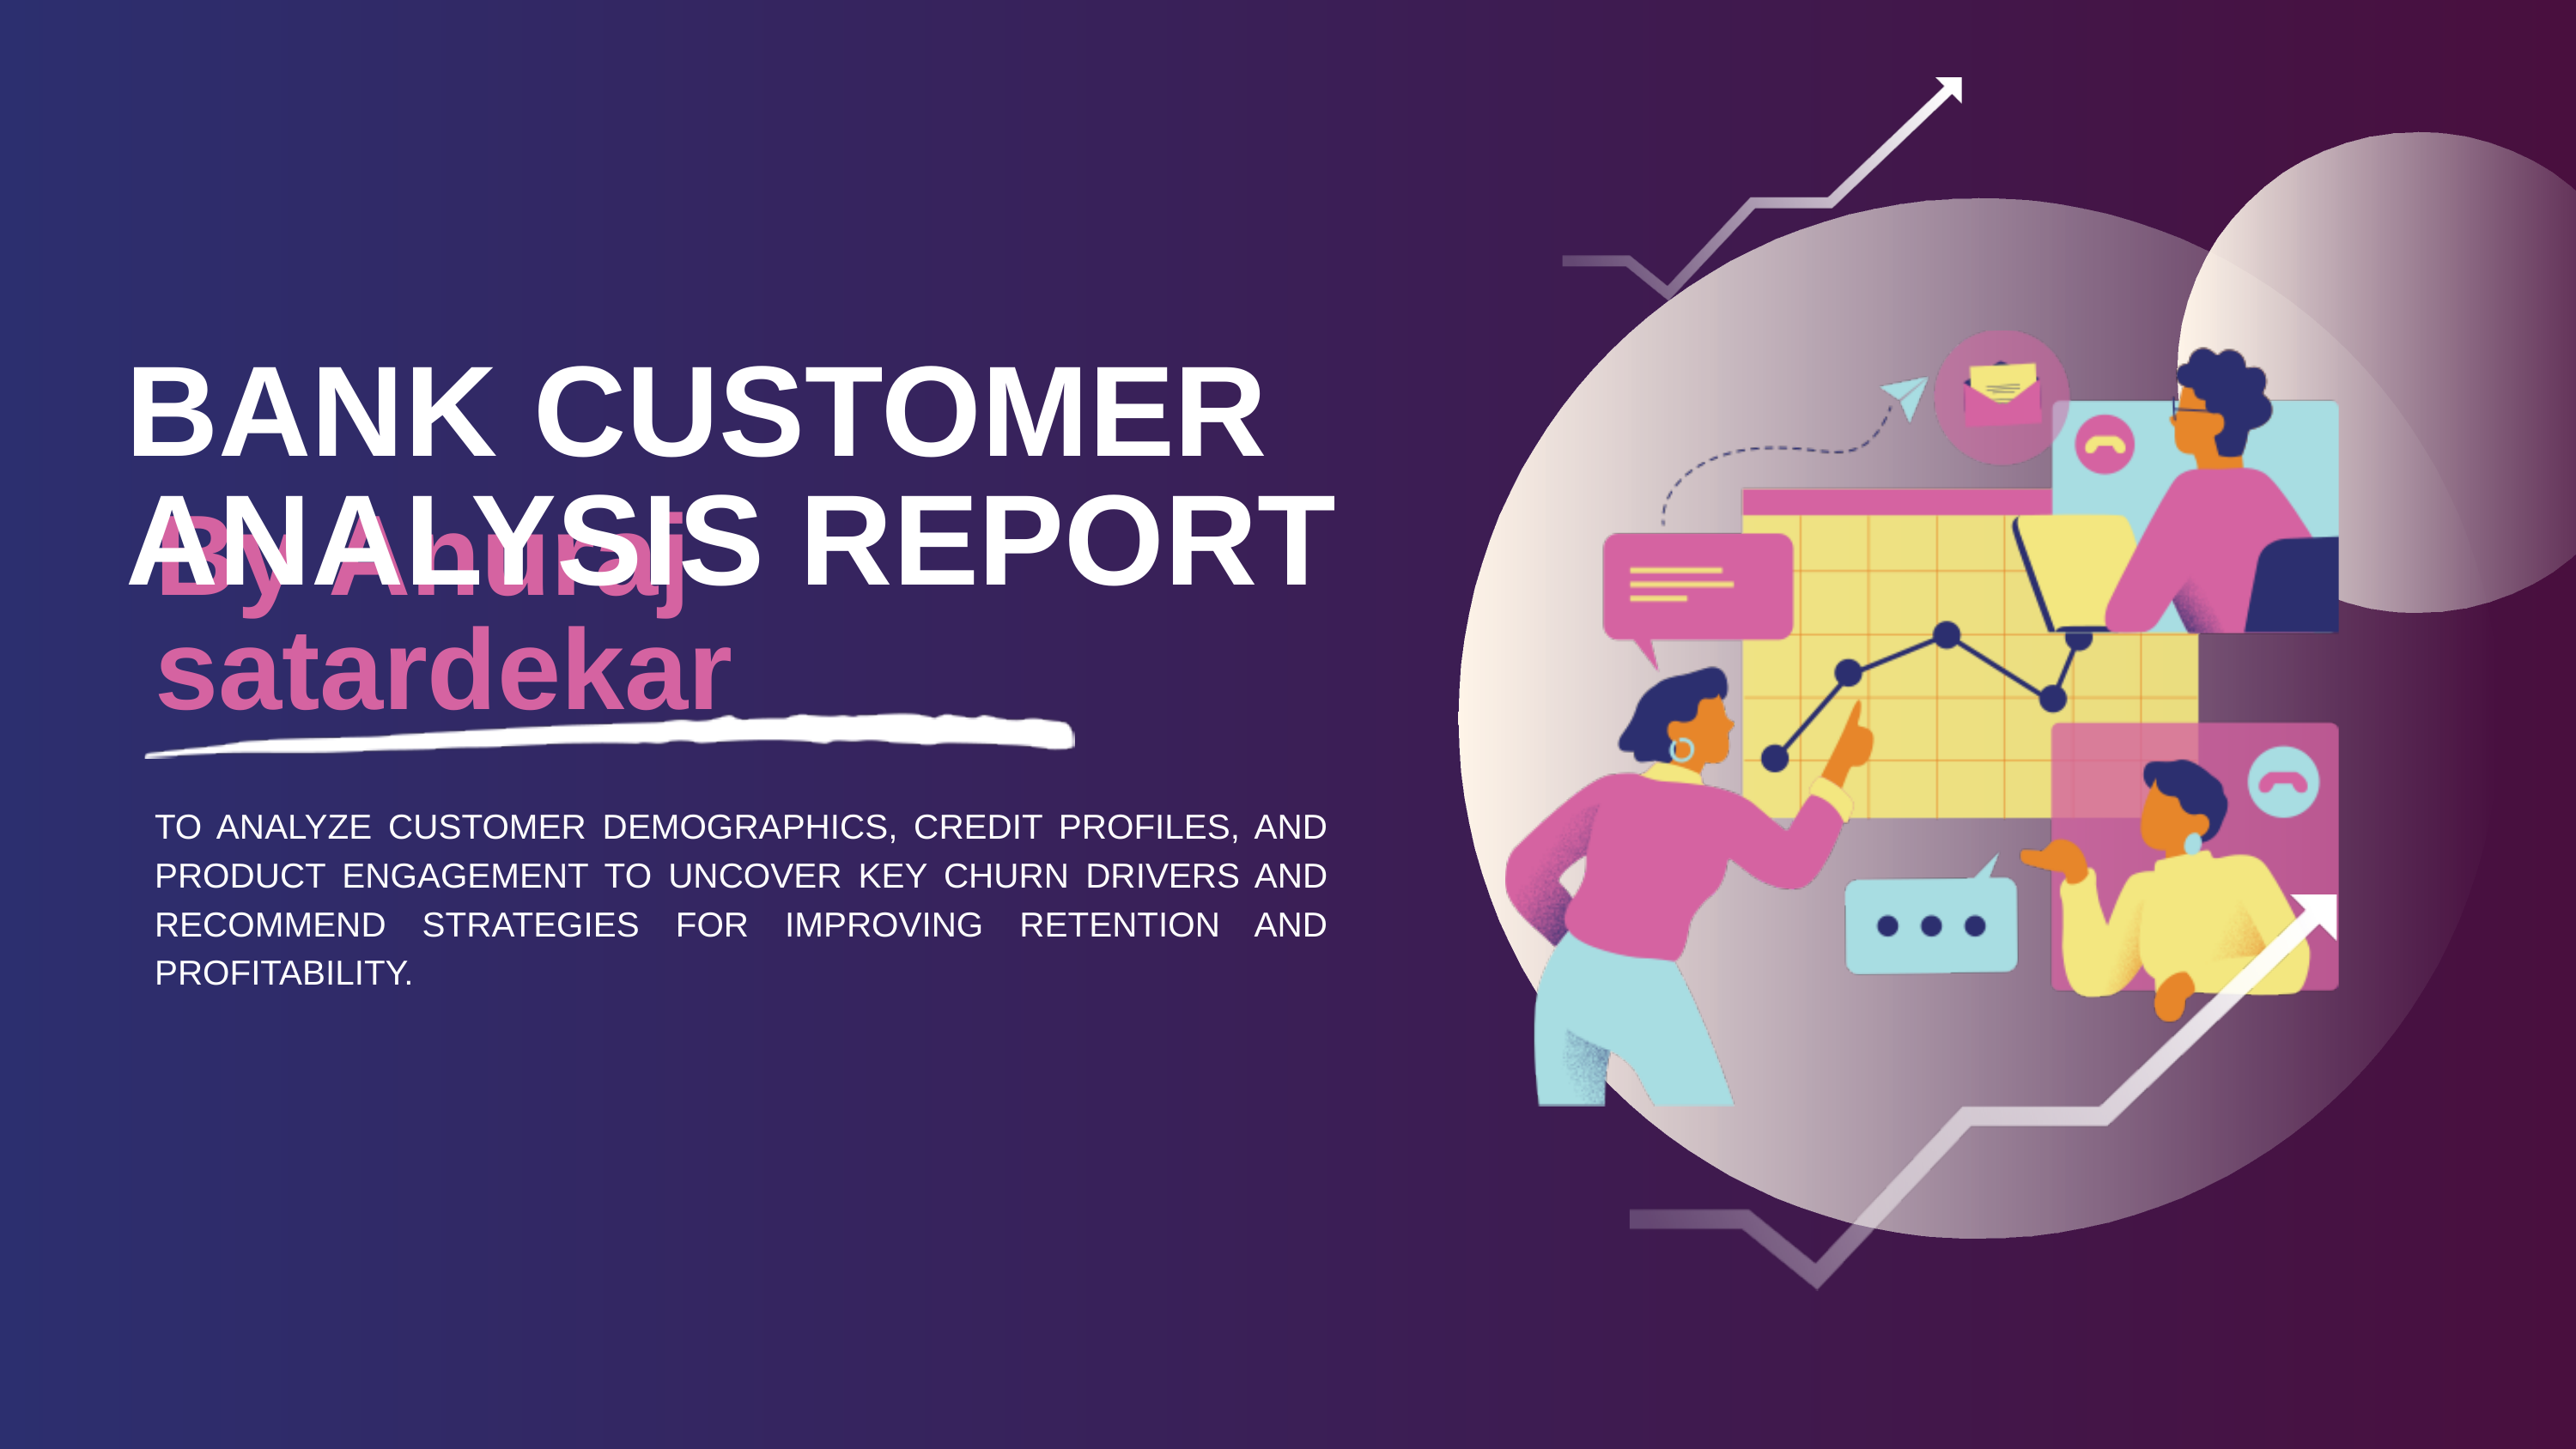

BANK CUSTOMER ANALYSIS REPORT
By Anuraj satardekar

TO ANALYZE CUSTOMER DEMOGRAPHICS, CREDIT PROFILES, AND PRODUCT ENGAGEMENT TO UNCOVER KEY CHURN DRIVERS AND RECOMMEND STRATEGIES FOR IMPROVING RETENTION AND PROFITABILITY.